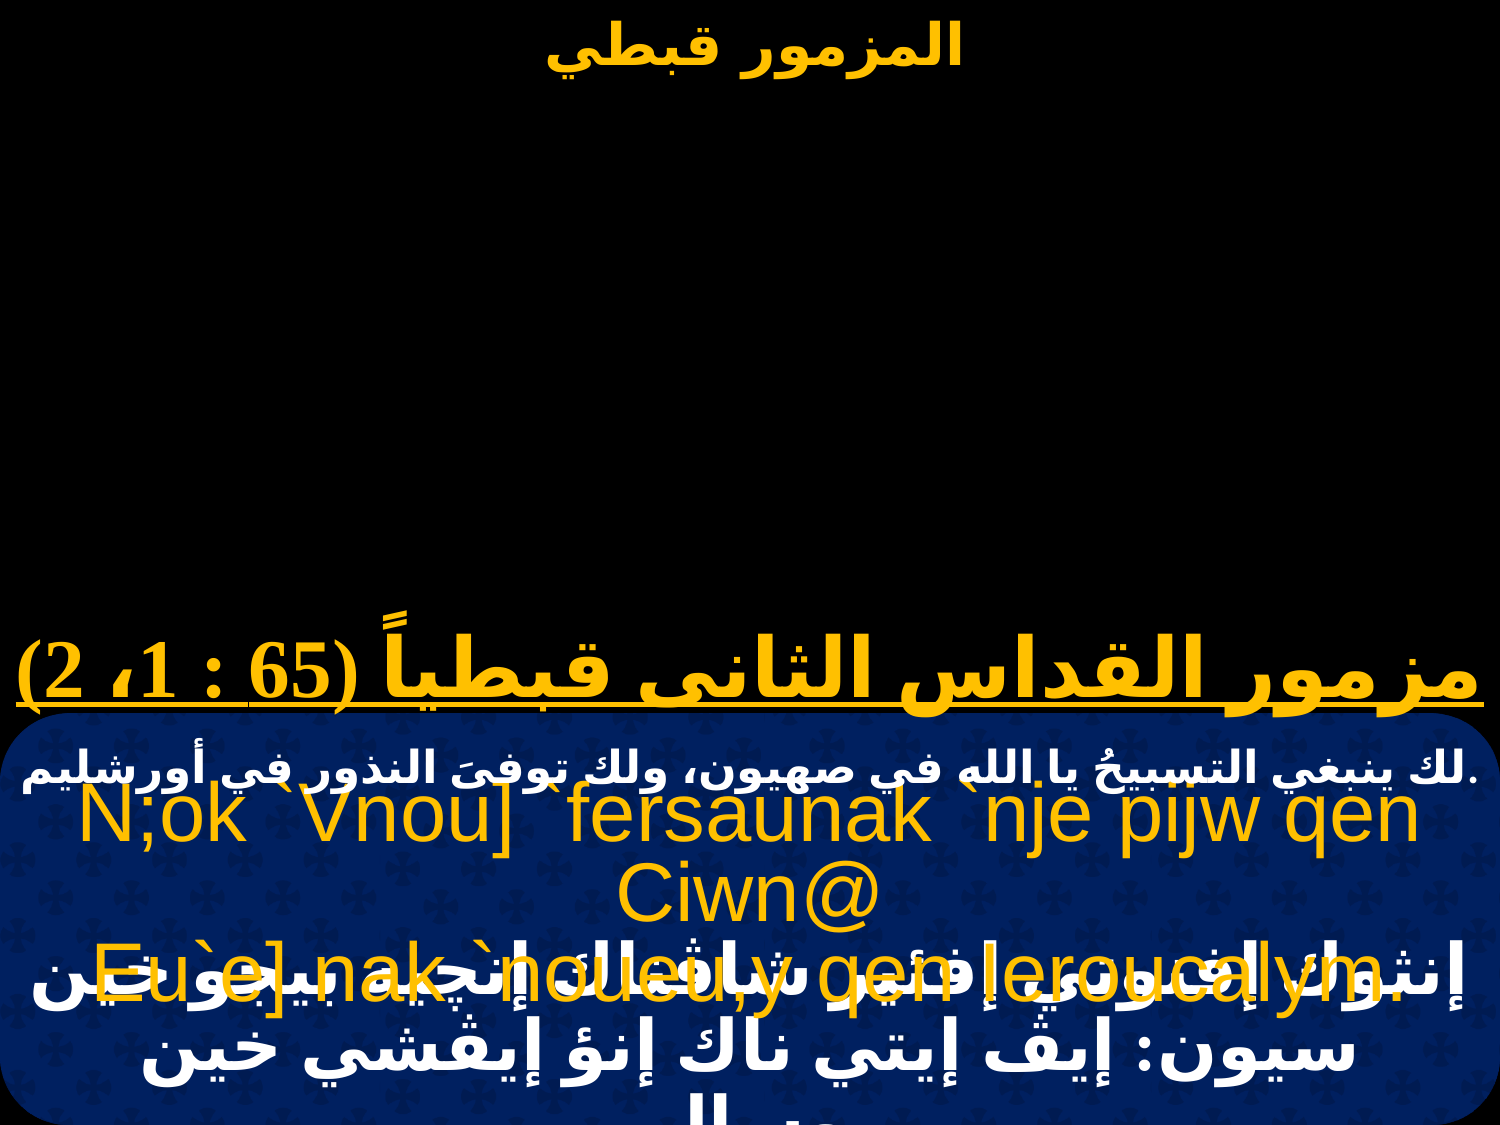

#
مزمور القداس الثانى قبطياً (65 : 1، 2)
لك ينبغي التسبيحُ يا الله في صهيون، ولك توفىَ النذور في أورشليم.
N;ok `Vnou] `fersaunak `nje pijw qen Ciwn@
Eu`e] nak `noueu,y qen Ieroucalym.
إنثوك إفنوتي إفئير شاڤناك إنچيه بيجو خين سيون: إيڤ إيتي ناك إنؤ إيڤشي خين يروساليم.